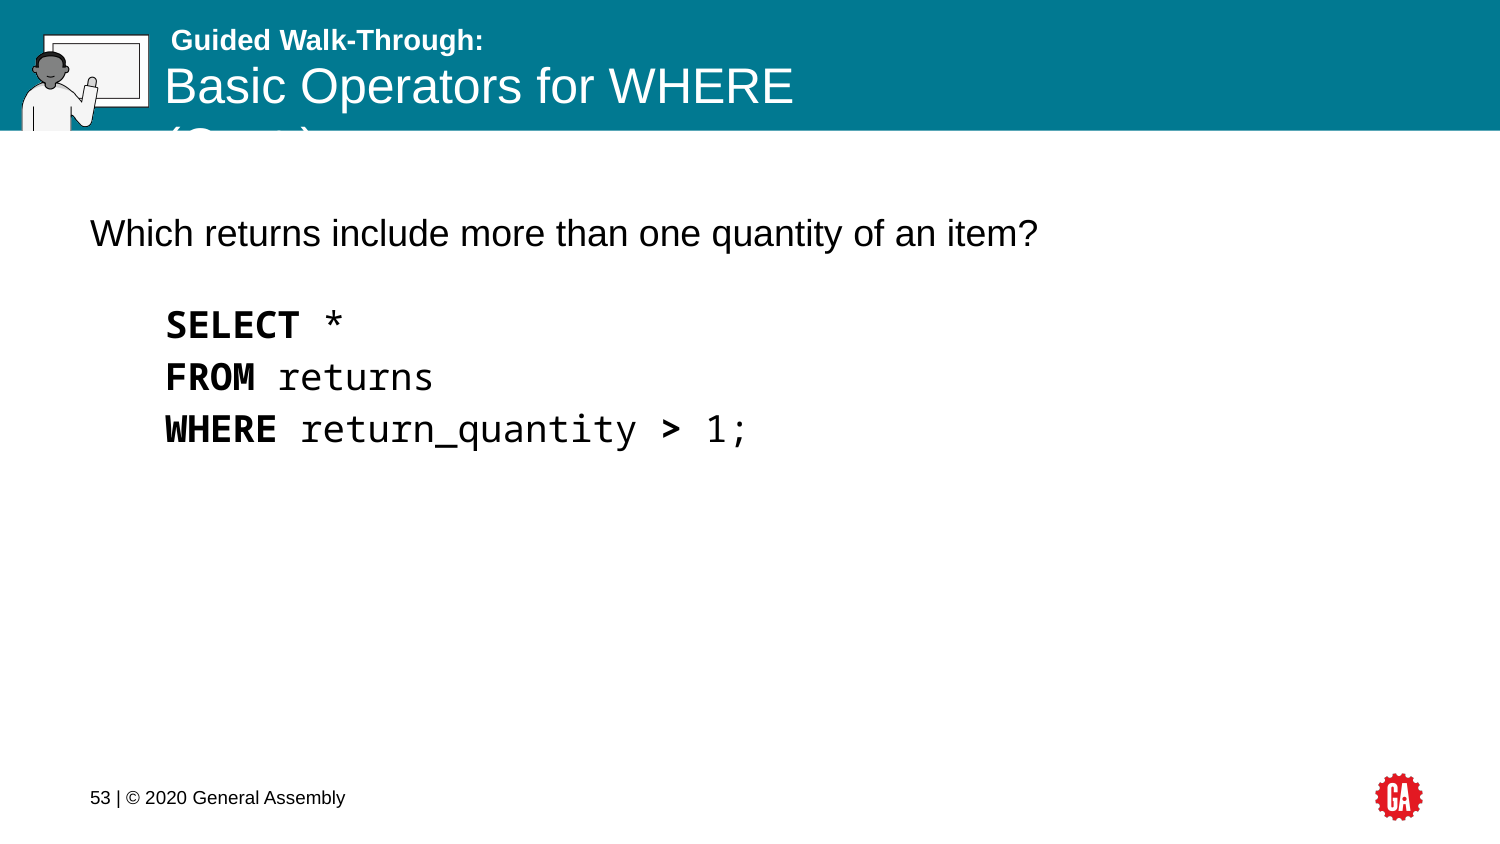

# Basic Operators for WHERE (Cont.)
Which returns include more than one quantity of an item?
SELECT *
FROM returns
WHERE return_quantity > 1;
53 | © 2020 General Assembly

53